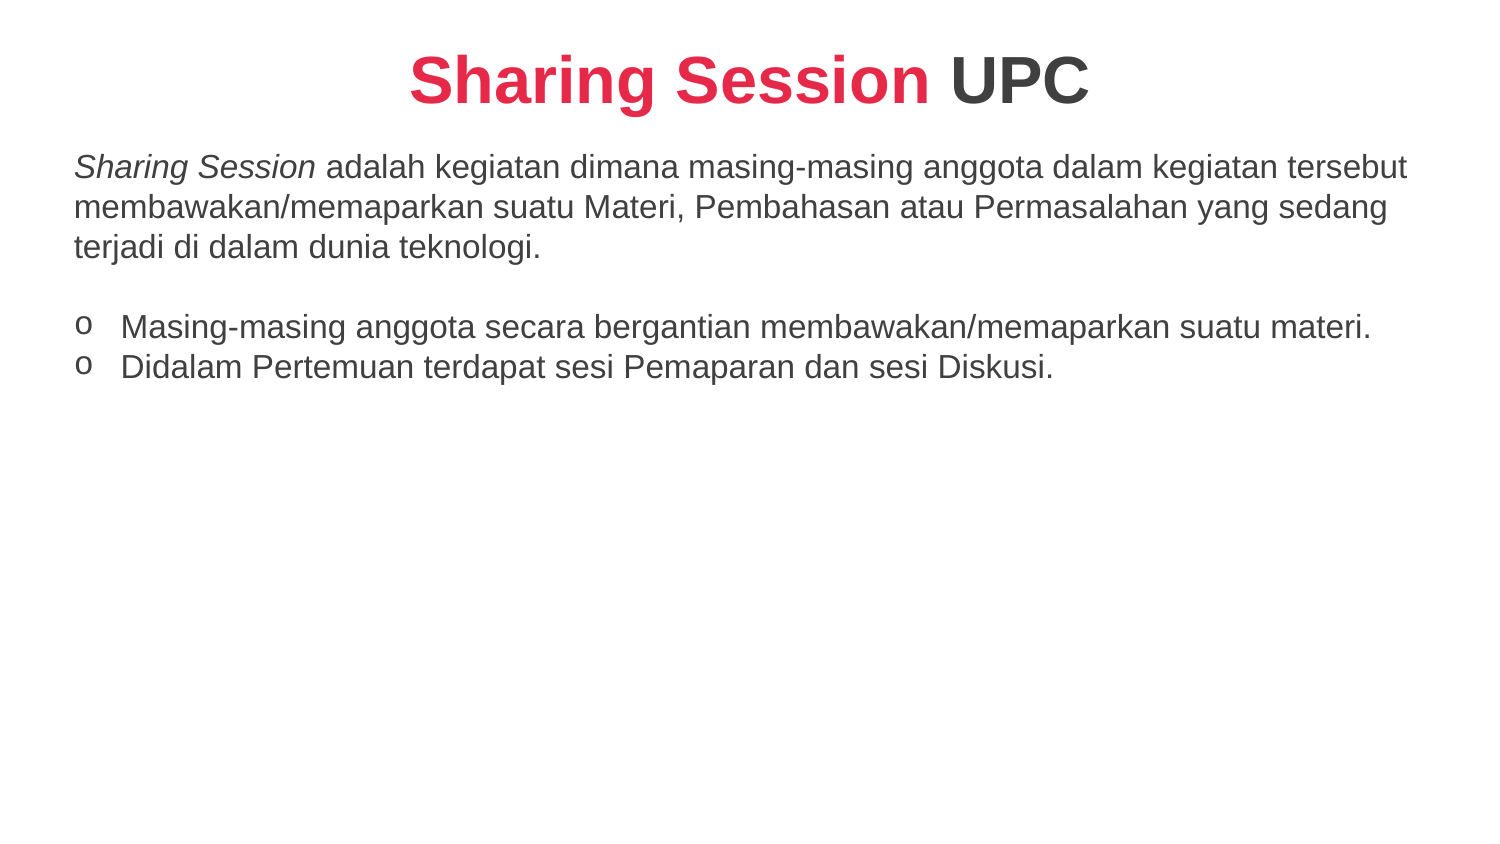

Sharing Session UPC

Sharing Session adalah kegiatan dimana masing-masing anggota dalam kegiatan tersebut membawakan/memaparkan suatu Materi, Pembahasan atau Permasalahan yang sedang terjadi di dalam dunia teknologi.

Masing-masing anggota secara bergantian membawakan/memaparkan suatu materi.
Didalam Pertemuan terdapat sesi Pemaparan dan sesi Diskusi.